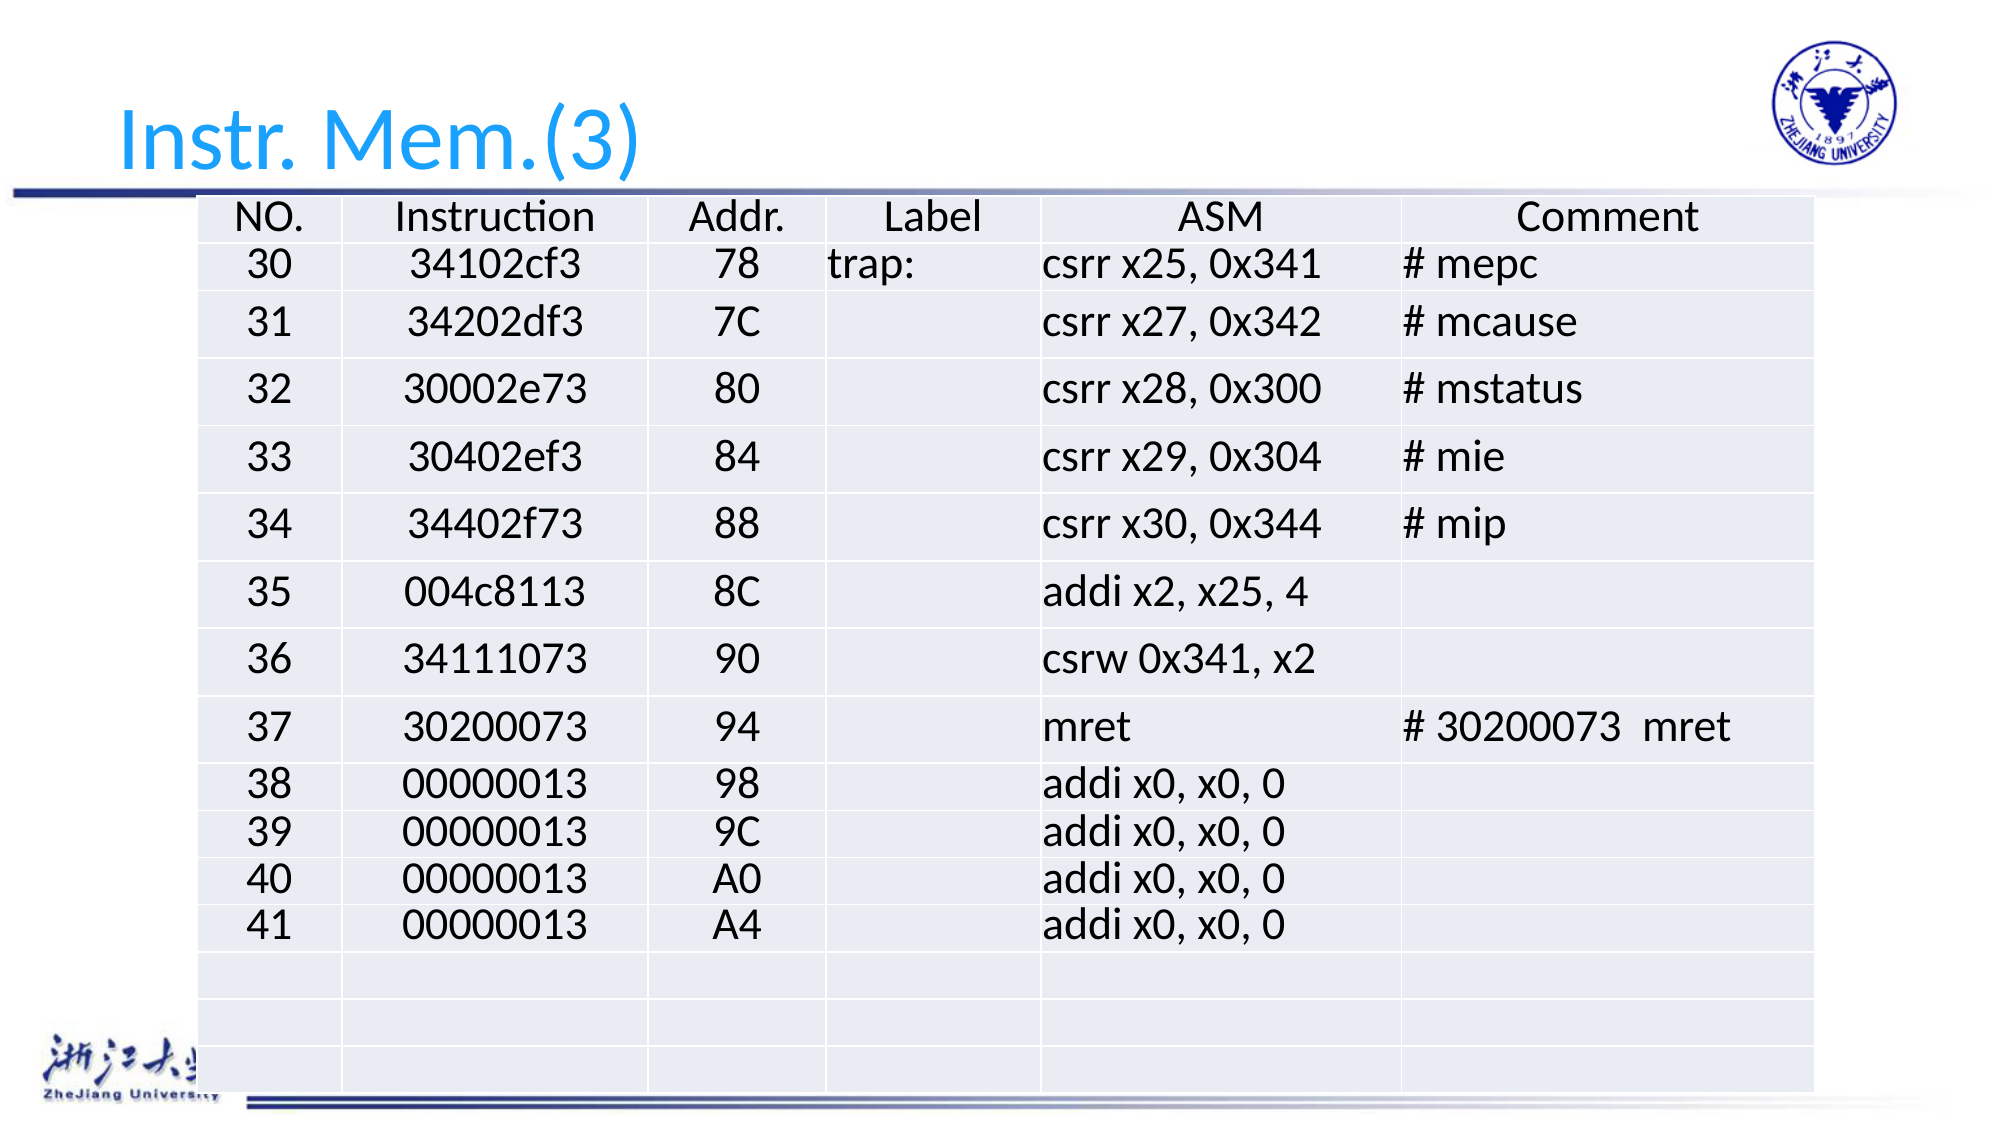

# Instr. Mem.(3)
| NO. | Instruction | Addr. | Label | ASM | Comment |
| --- | --- | --- | --- | --- | --- |
| 30 | 34102cf3 | 78 | trap: | csrr x25, 0x341 | # mepc |
| 31 | 34202df3 | 7C |  | csrr x27, 0x342 | # mcause |
| 32 | 30002e73 | 80 |  | csrr x28, 0x300 | # mstatus |
| 33 | 30402ef3 | 84 |  | csrr x29, 0x304 | # mie |
| 34 | 34402f73 | 88 |  | csrr x30, 0x344 | # mip |
| 35 | 004c8113 | 8C |  | addi x2, x25, 4 |  |
| 36 | 34111073 | 90 |  | csrw 0x341, x2 |  |
| 37 | 30200073 | 94 |  | mret | # 30200073 mret |
| 38 | 00000013 | 98 |  | addi x0, x0, 0 |  |
| 39 | 00000013 | 9C |  | addi x0, x0, 0 |  |
| 40 | 00000013 | A0 |  | addi x0, x0, 0 |  |
| 41 | 00000013 | A4 |  | addi x0, x0, 0 |  |
|  |  |  |  |  |  |
|  |  |  |  |  |  |
|  |  |  |  |  |  |